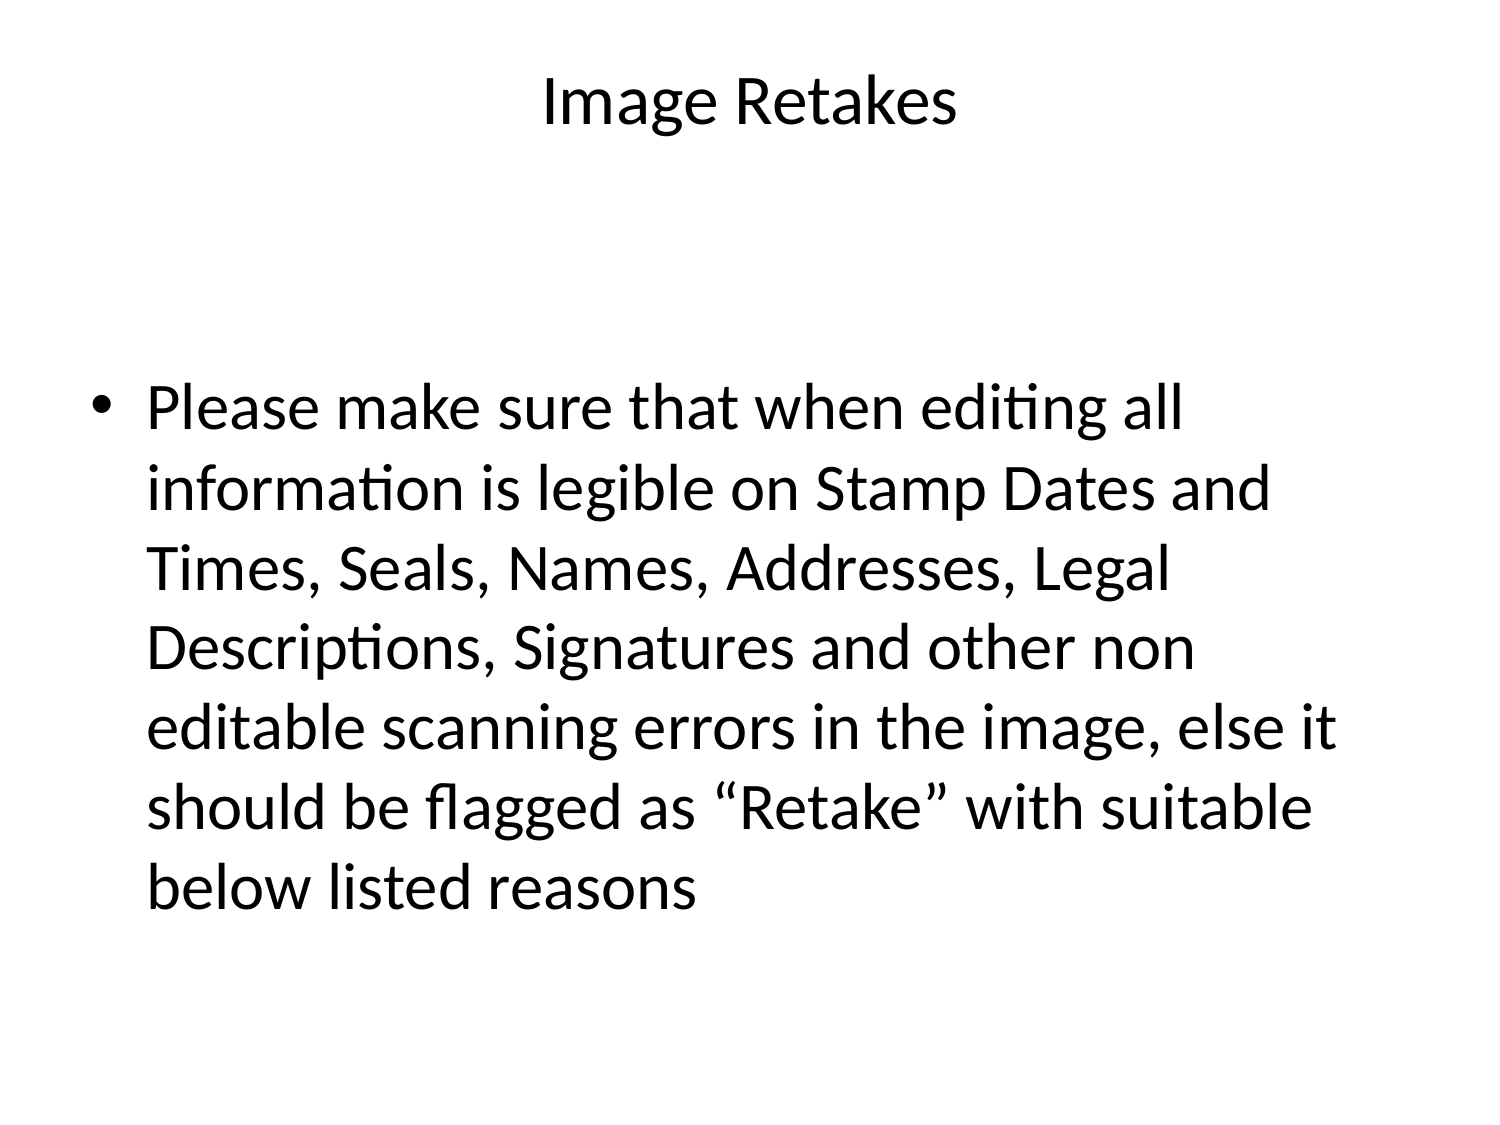

# Image Retakes

Please make sure that when editing all information is legible on Stamp Dates and Times, Seals, Names, Addresses, Legal Descriptions, Signatures and other non editable scanning errors in the image, else it should be flagged as “Retake” with suitable below listed reasons